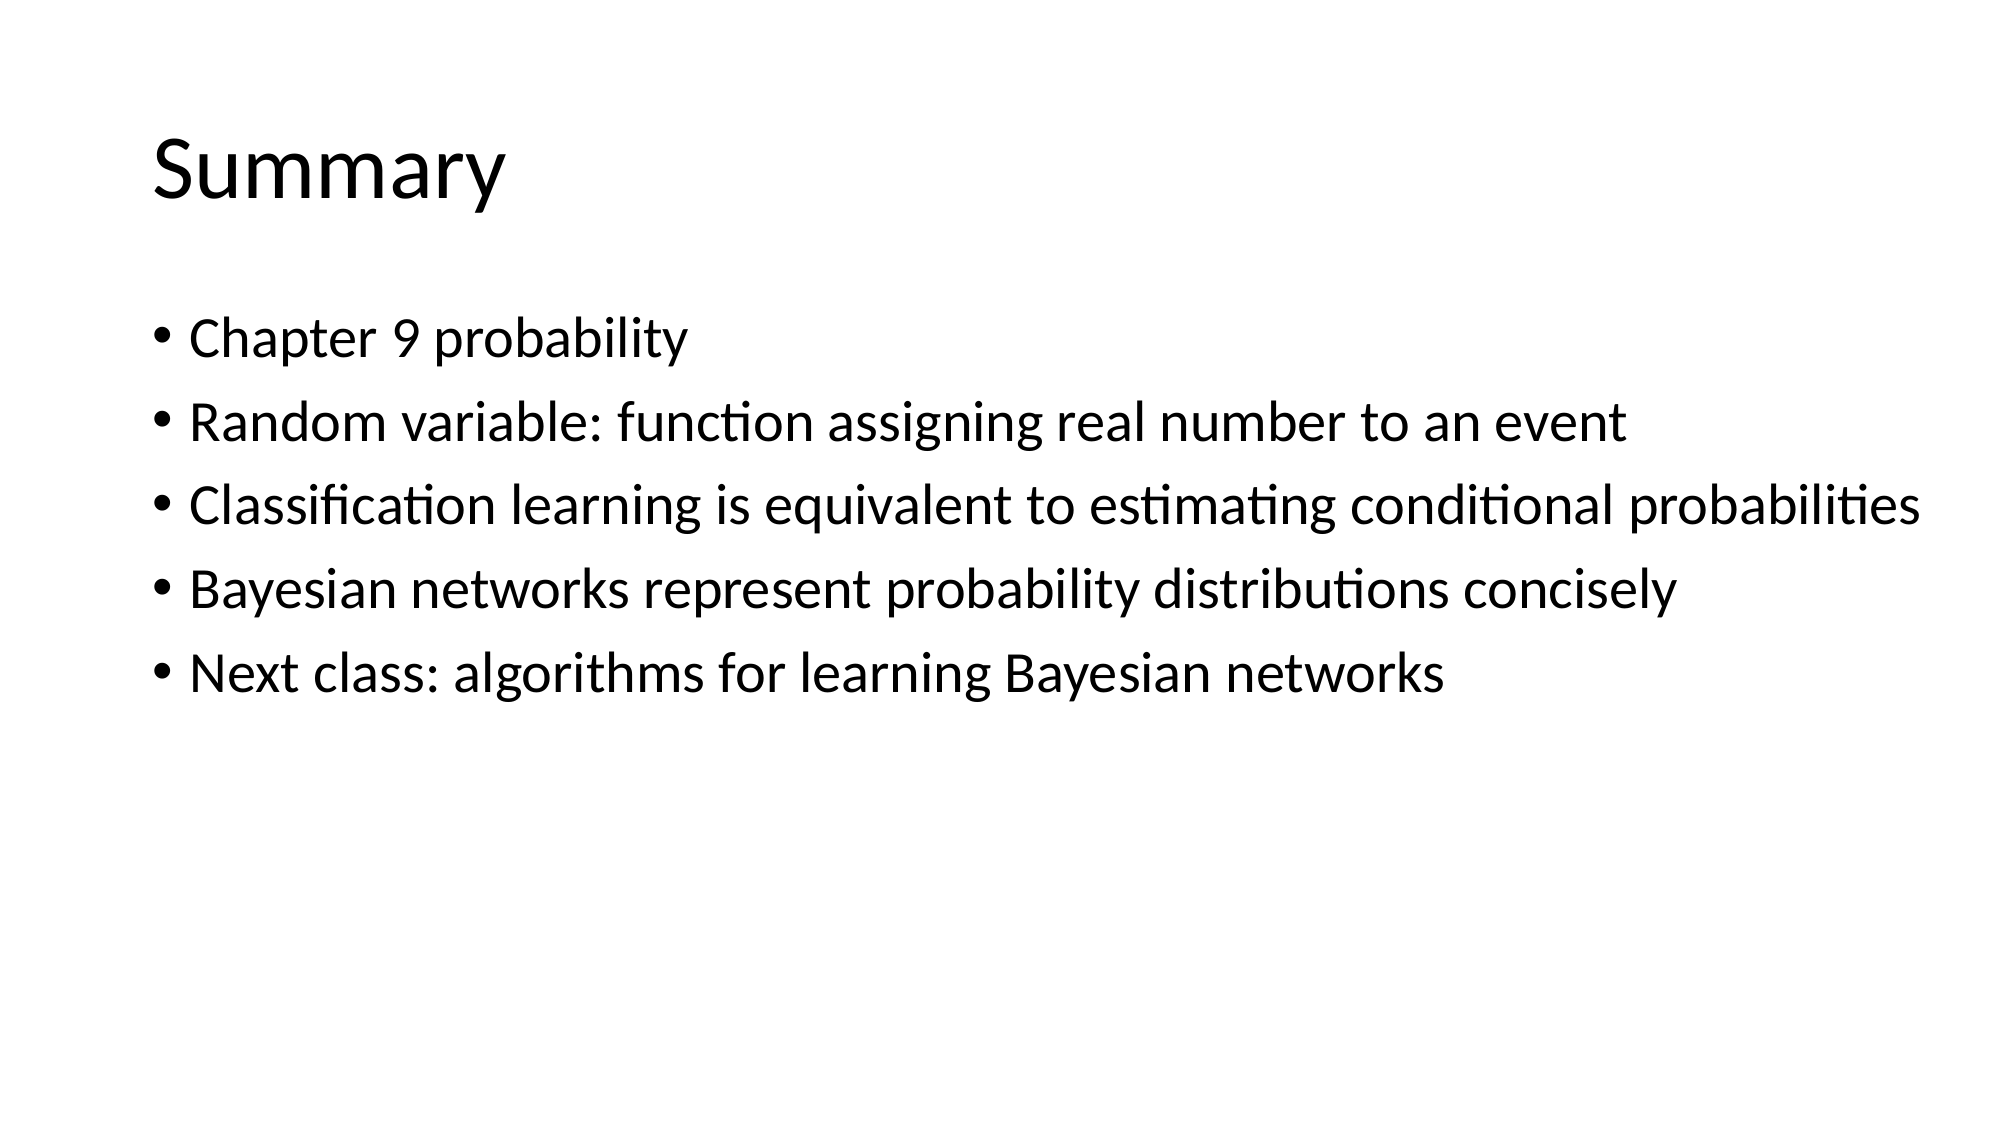

# Summary
Chapter 9 probability
Random variable: function assigning real number to an event
Classification learning is equivalent to estimating conditional probabilities
Bayesian networks represent probability distributions concisely
Next class: algorithms for learning Bayesian networks